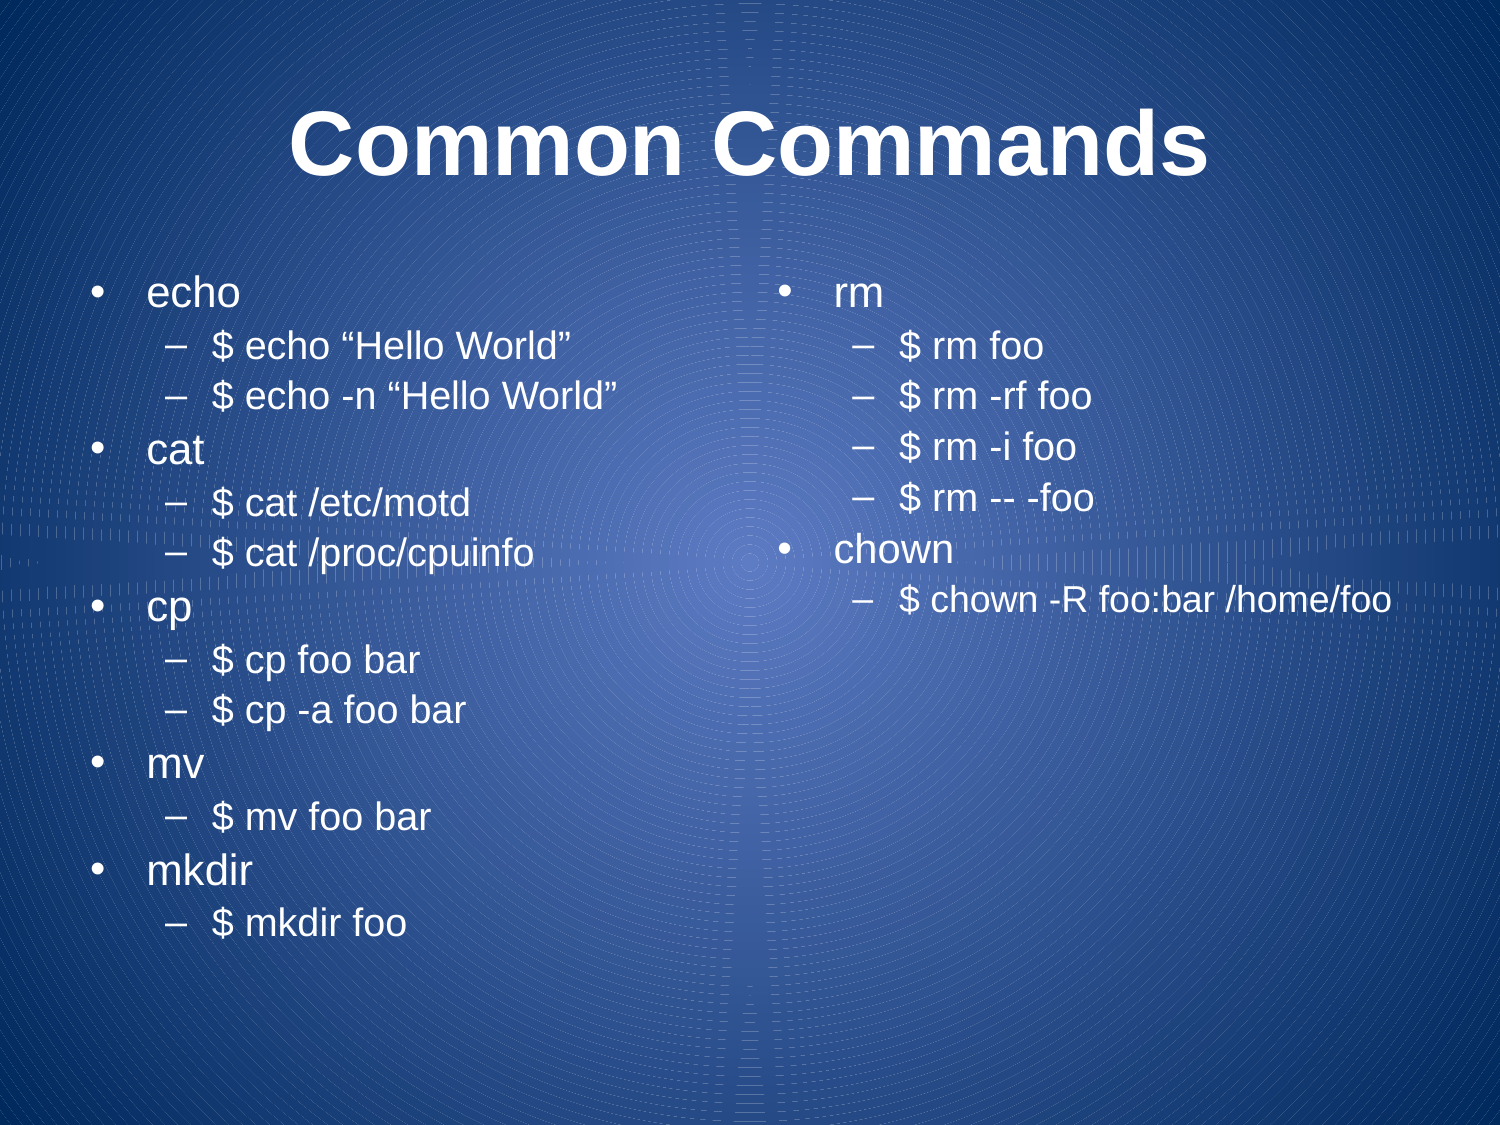

# Common Commands

echo
$ echo “Hello World”
$ echo -n “Hello World”
cat
$ cat /etc/motd
$ cat /proc/cpuinfo
cp
$ cp foo bar
$ cp -a foo bar
mv
$ mv foo bar
mkdir
$ mkdir foo
rm
$ rm foo
$ rm -rf foo
$ rm -i foo
$ rm -- -foo
chown
$ chown -R foo:bar /home/foo